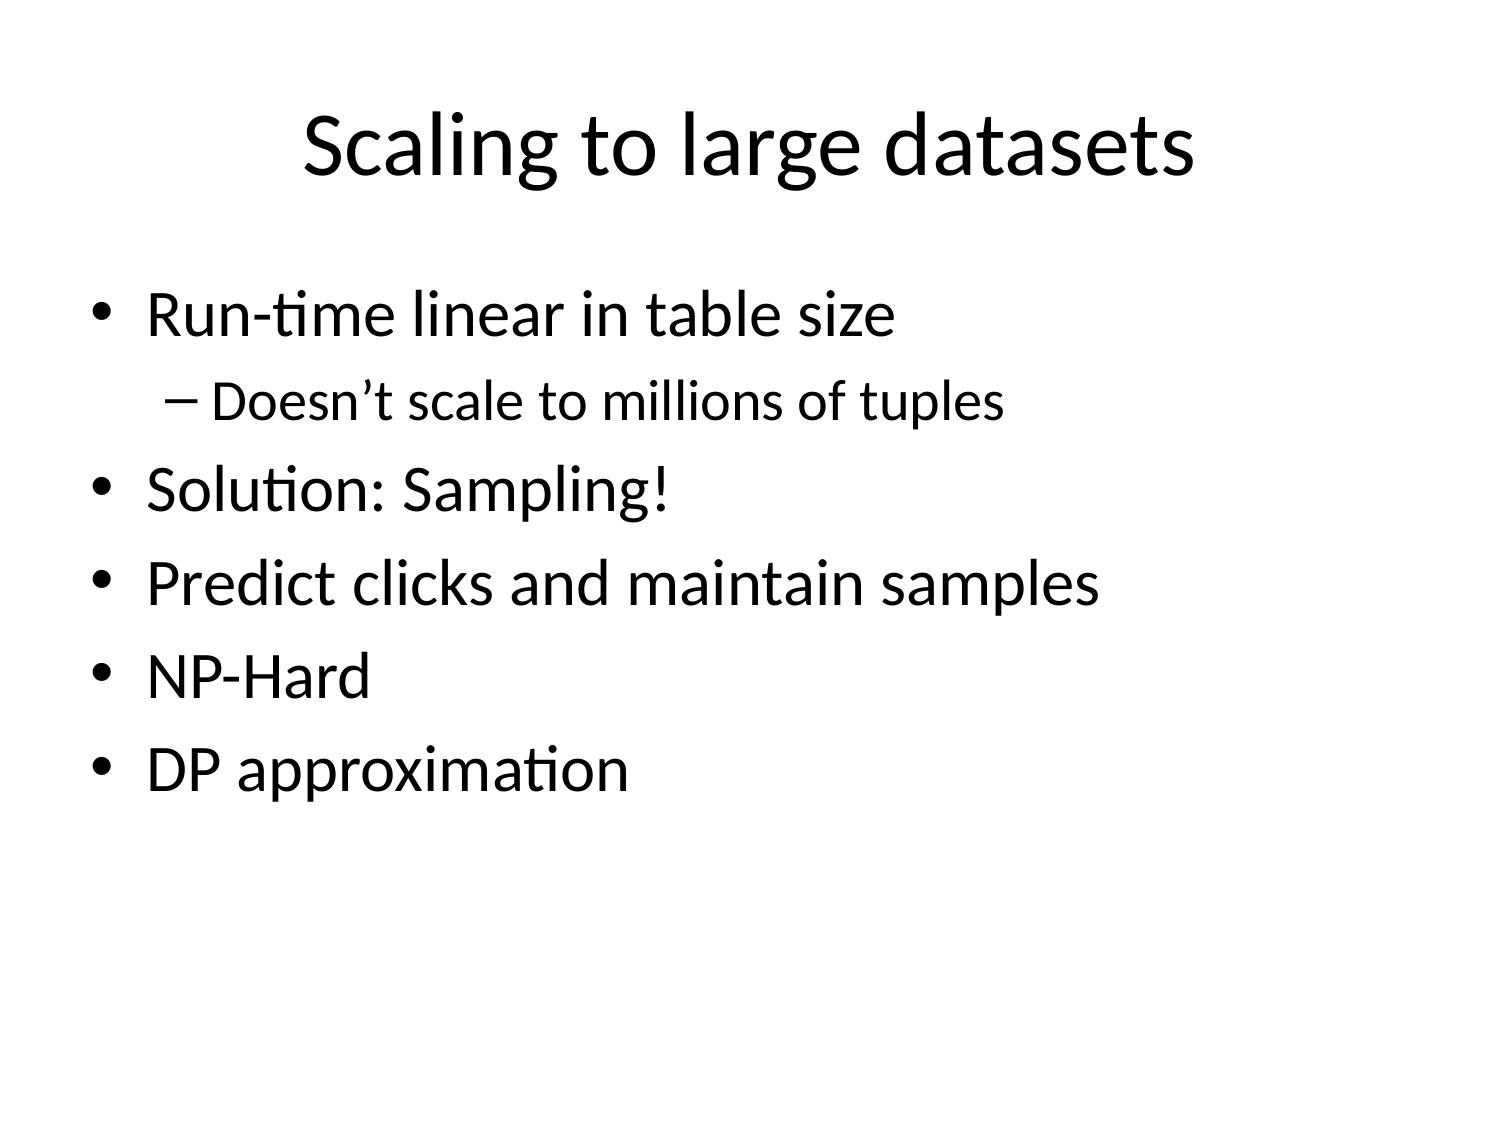

# Scaling to large datasets
Run-time linear in table size
Doesn’t scale to millions of tuples
Solution: Sampling!
Predict clicks and maintain samples
NP-Hard
DP approximation